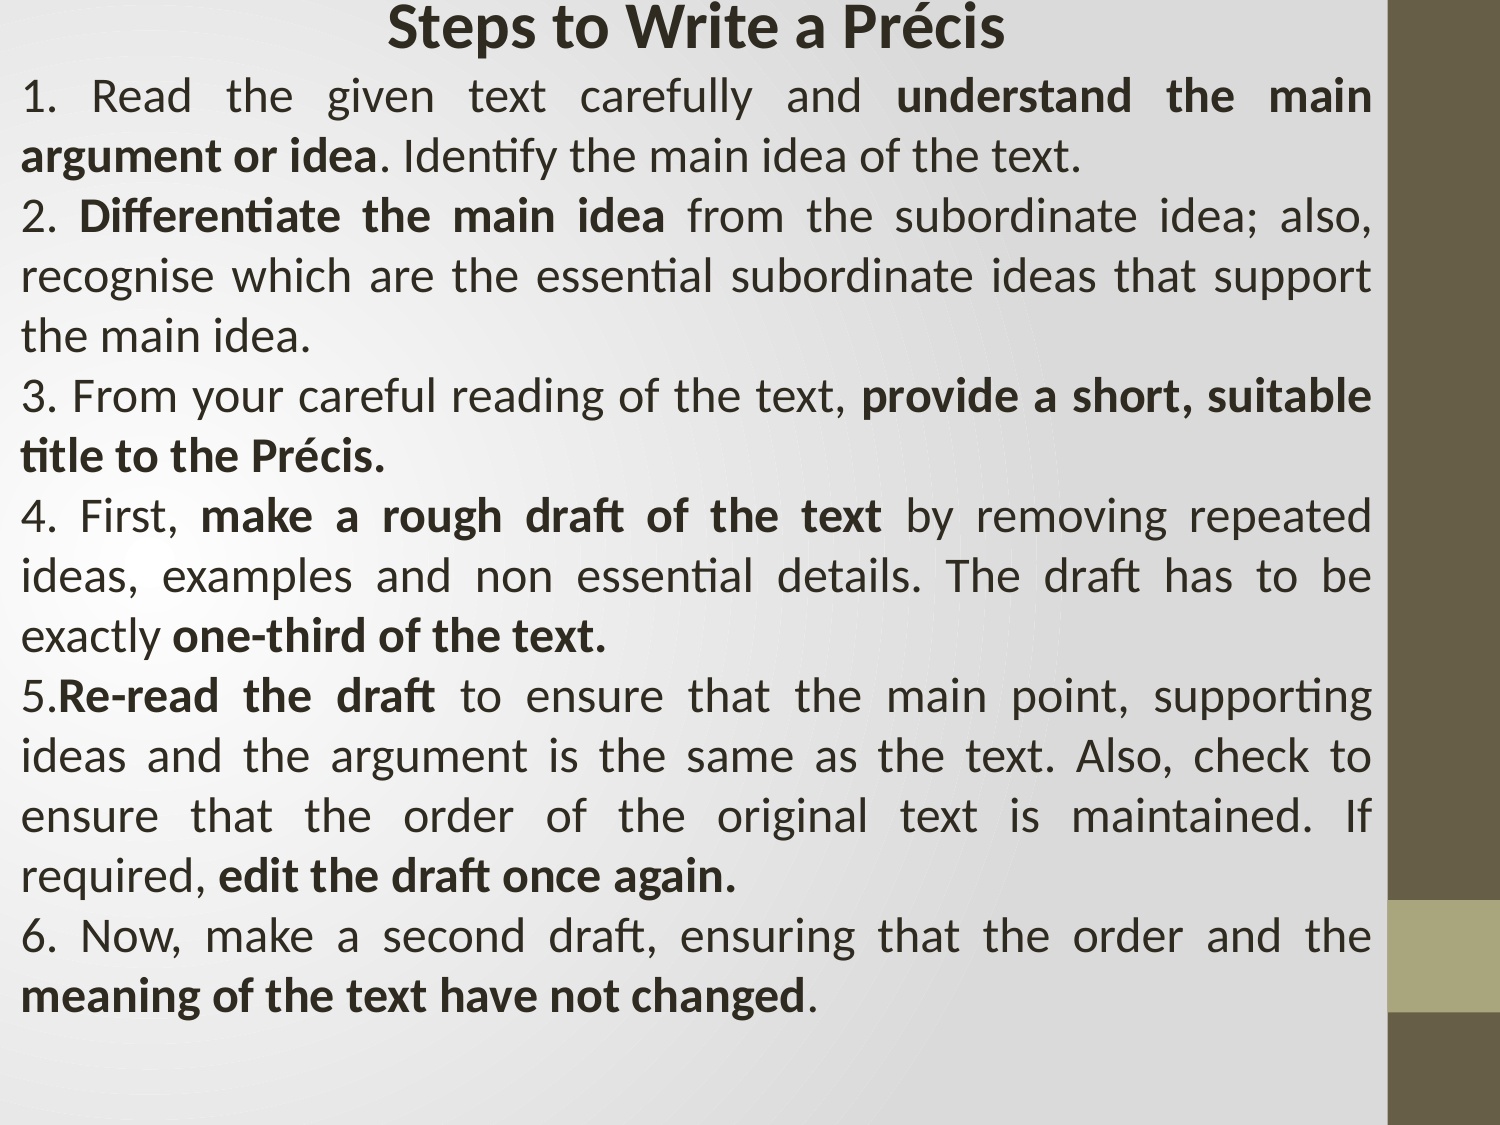

Steps to Write a Précis
1. Read the given text carefully and understand the main argument or idea. Identify the main idea of the text.
2. Differentiate the main idea from the subordinate idea; also, recognise which are the essential subordinate ideas that support the main idea.
3. From your careful reading of the text, provide a short, suitable title to the Précis.
4. First, make a rough draft of the text by removing repeated ideas, examples and non essential details. The draft has to be exactly one-third of the text.
5.Re-read the draft to ensure that the main point, supporting ideas and the argument is the same as the text. Also, check to ensure that the order of the original text is maintained. If required, edit the draft once again.
6. Now, make a second draft, ensuring that the order and the meaning of the text have not changed.